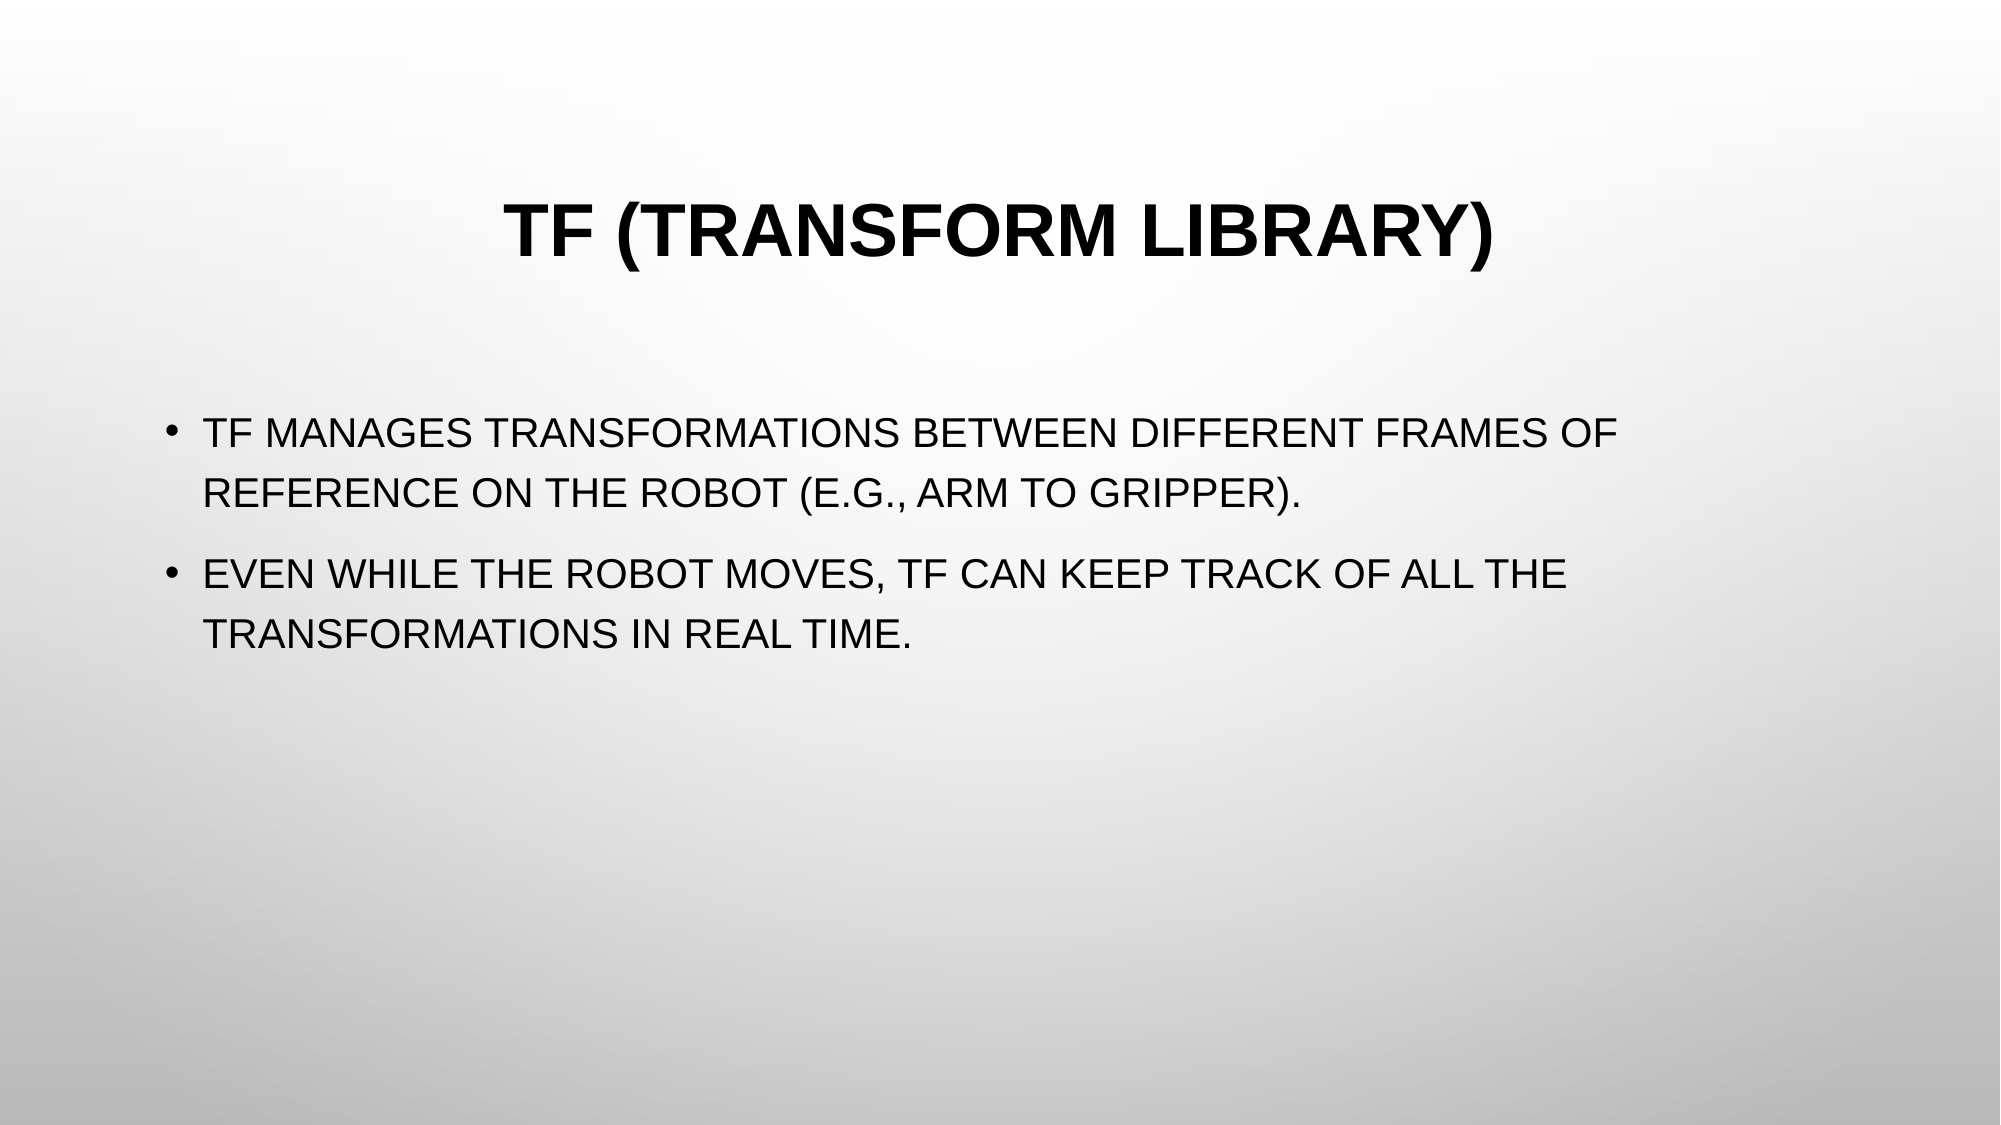

# TF (Transform Library)
TF manages transformations between different frames of reference on the robot (e.g., arm to gripper).
Even while the robot moves, TF can keep track of all the transformations in real time.